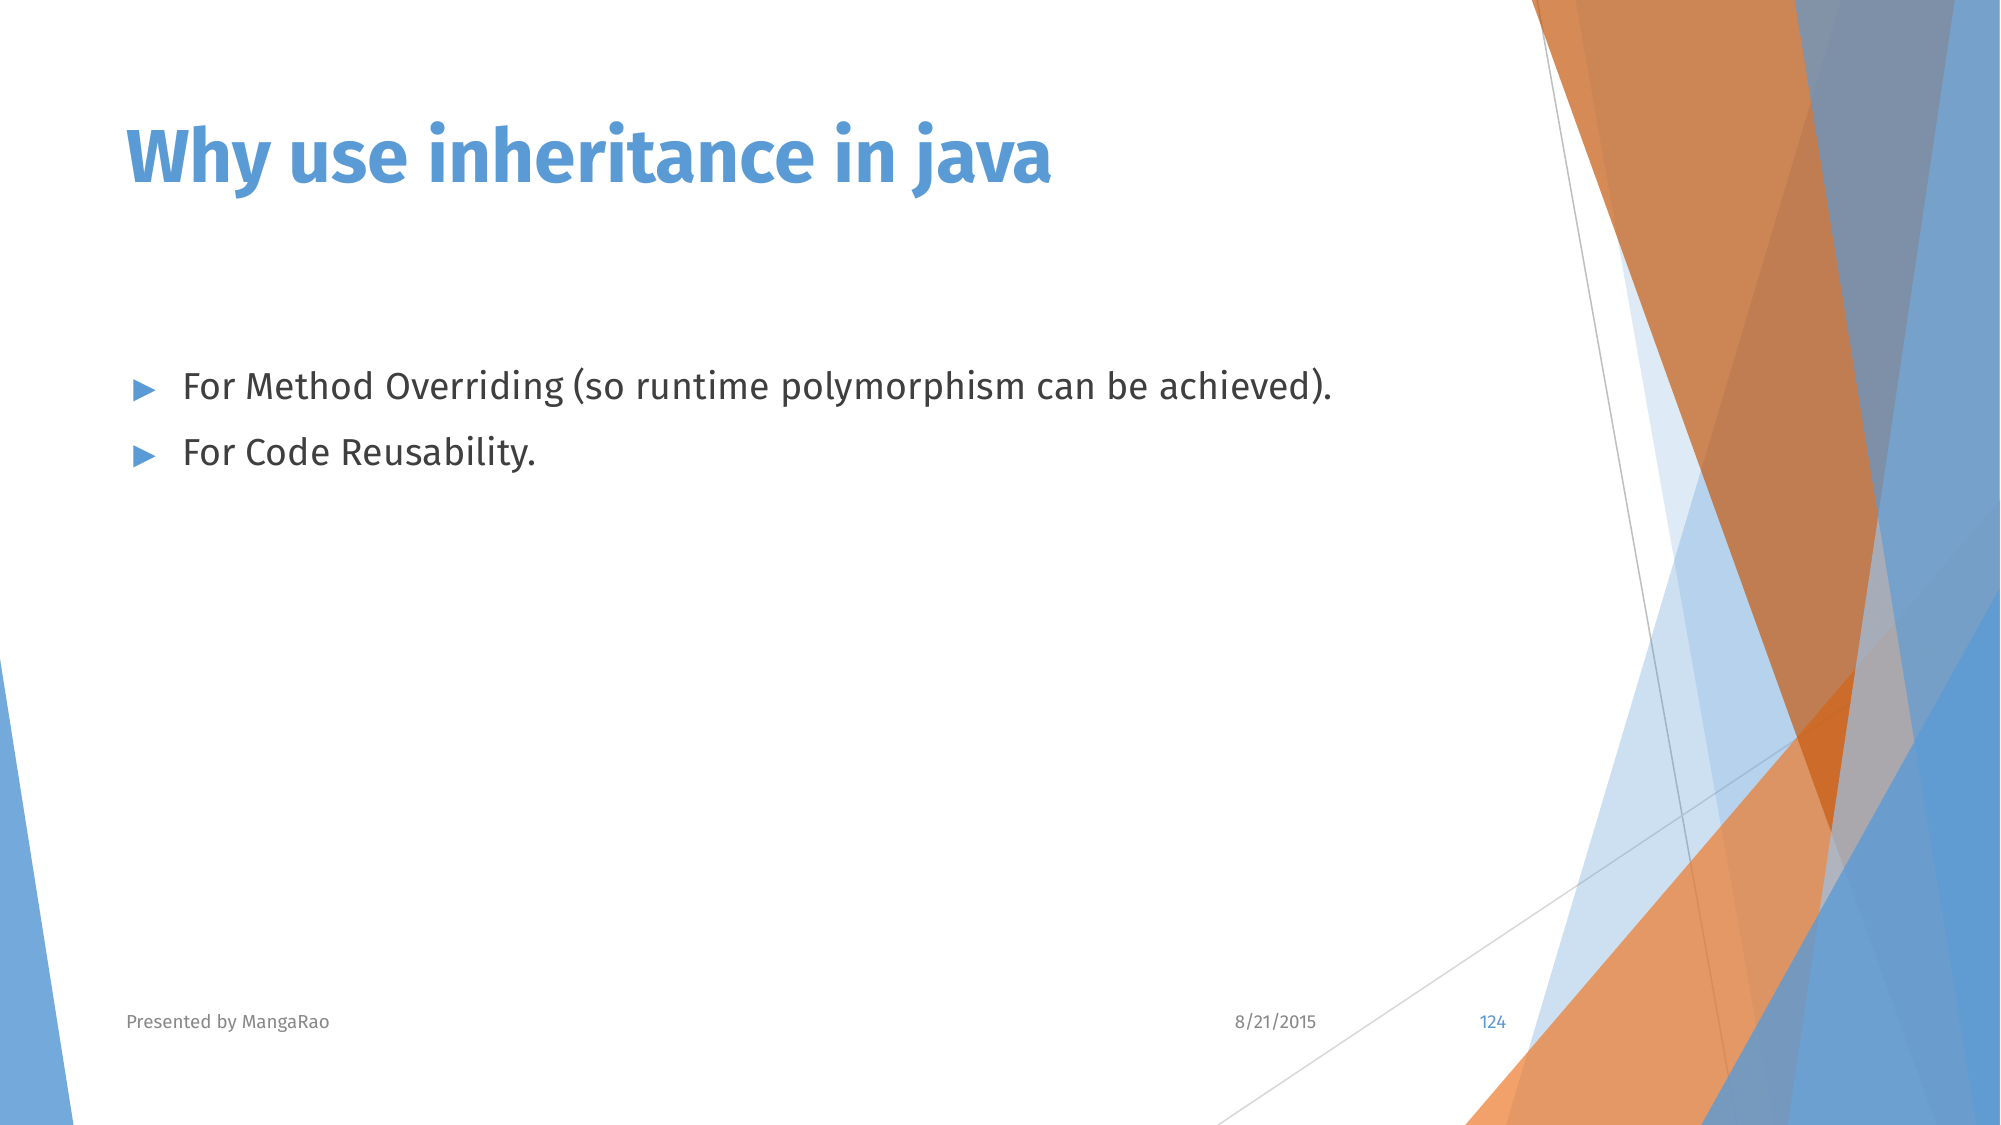

# Why use inheritance in java
For Method Overriding (so runtime polymorphism can be achieved).
For Code Reusability.

Presented by MangaRao
8/21/2015
124